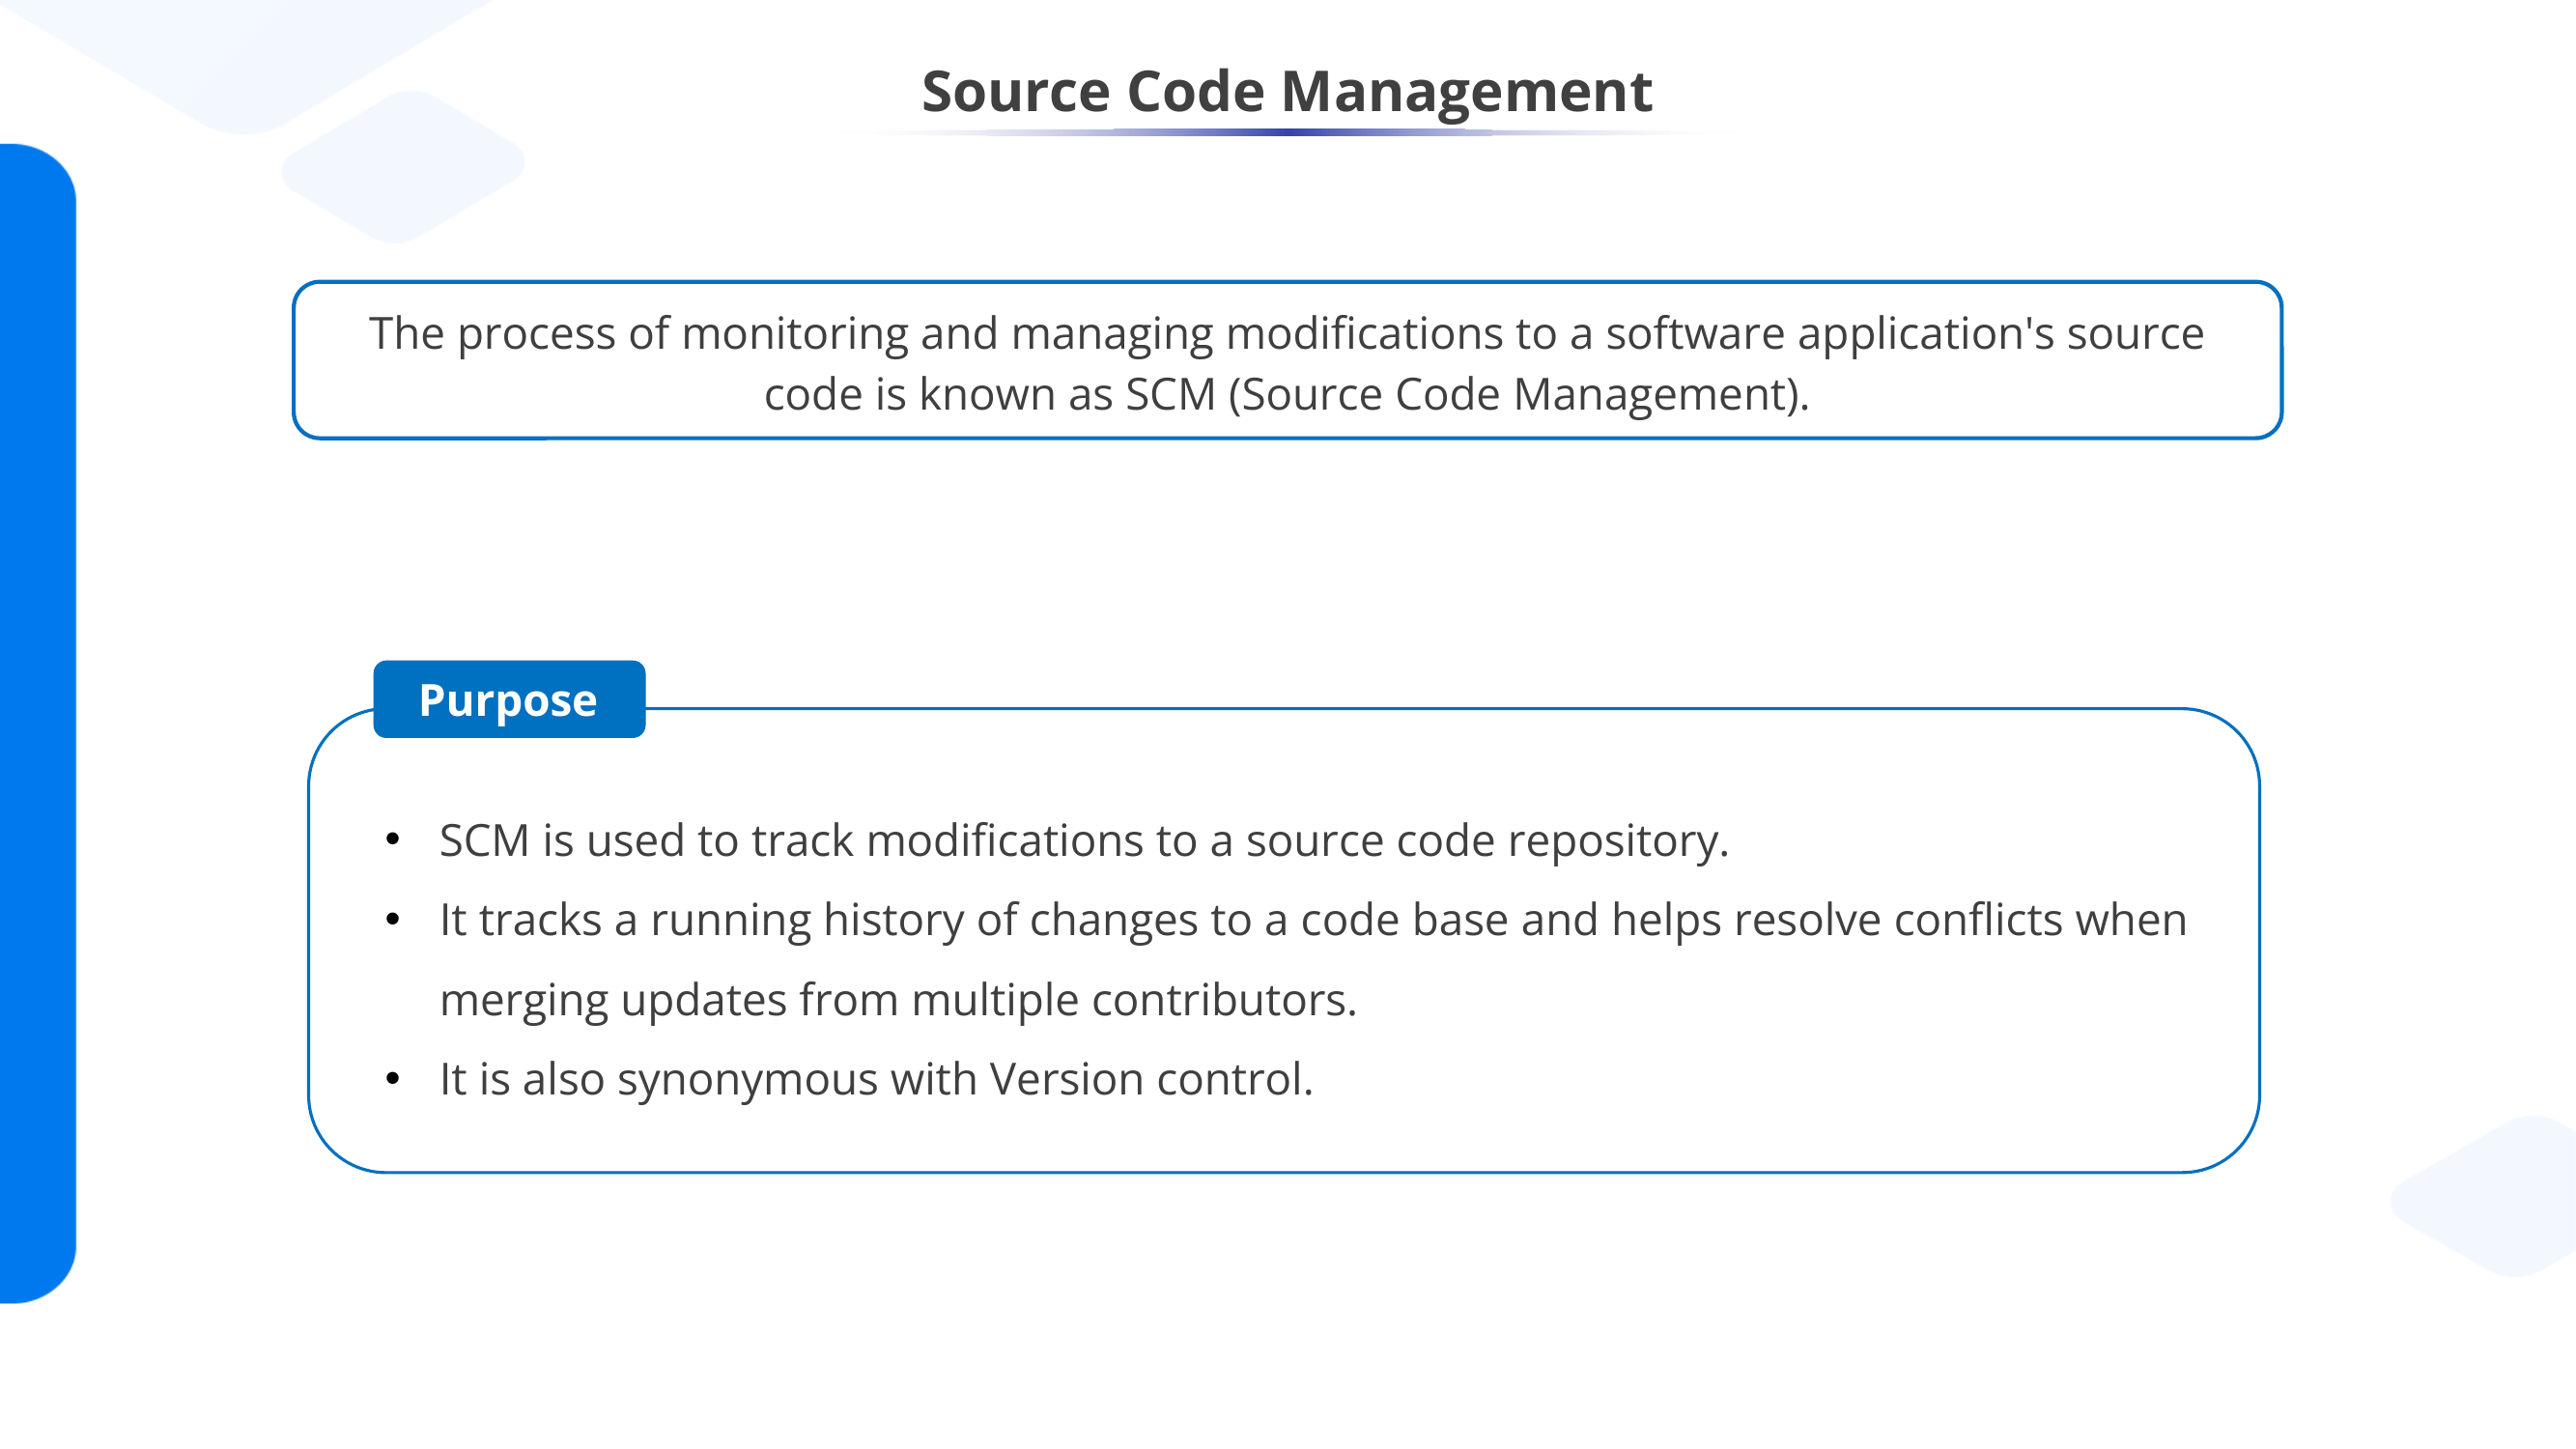

# Source Code Management

The process of monitoring and managing modifications to a software application's source code is known as SCM (Source Code Management).

Purpose

SCM is used to track modifications to a source code repository.
It tracks a running history of changes to a code base and helps resolve conflicts when merging updates from multiple contributors.
It is also synonymous with Version control.